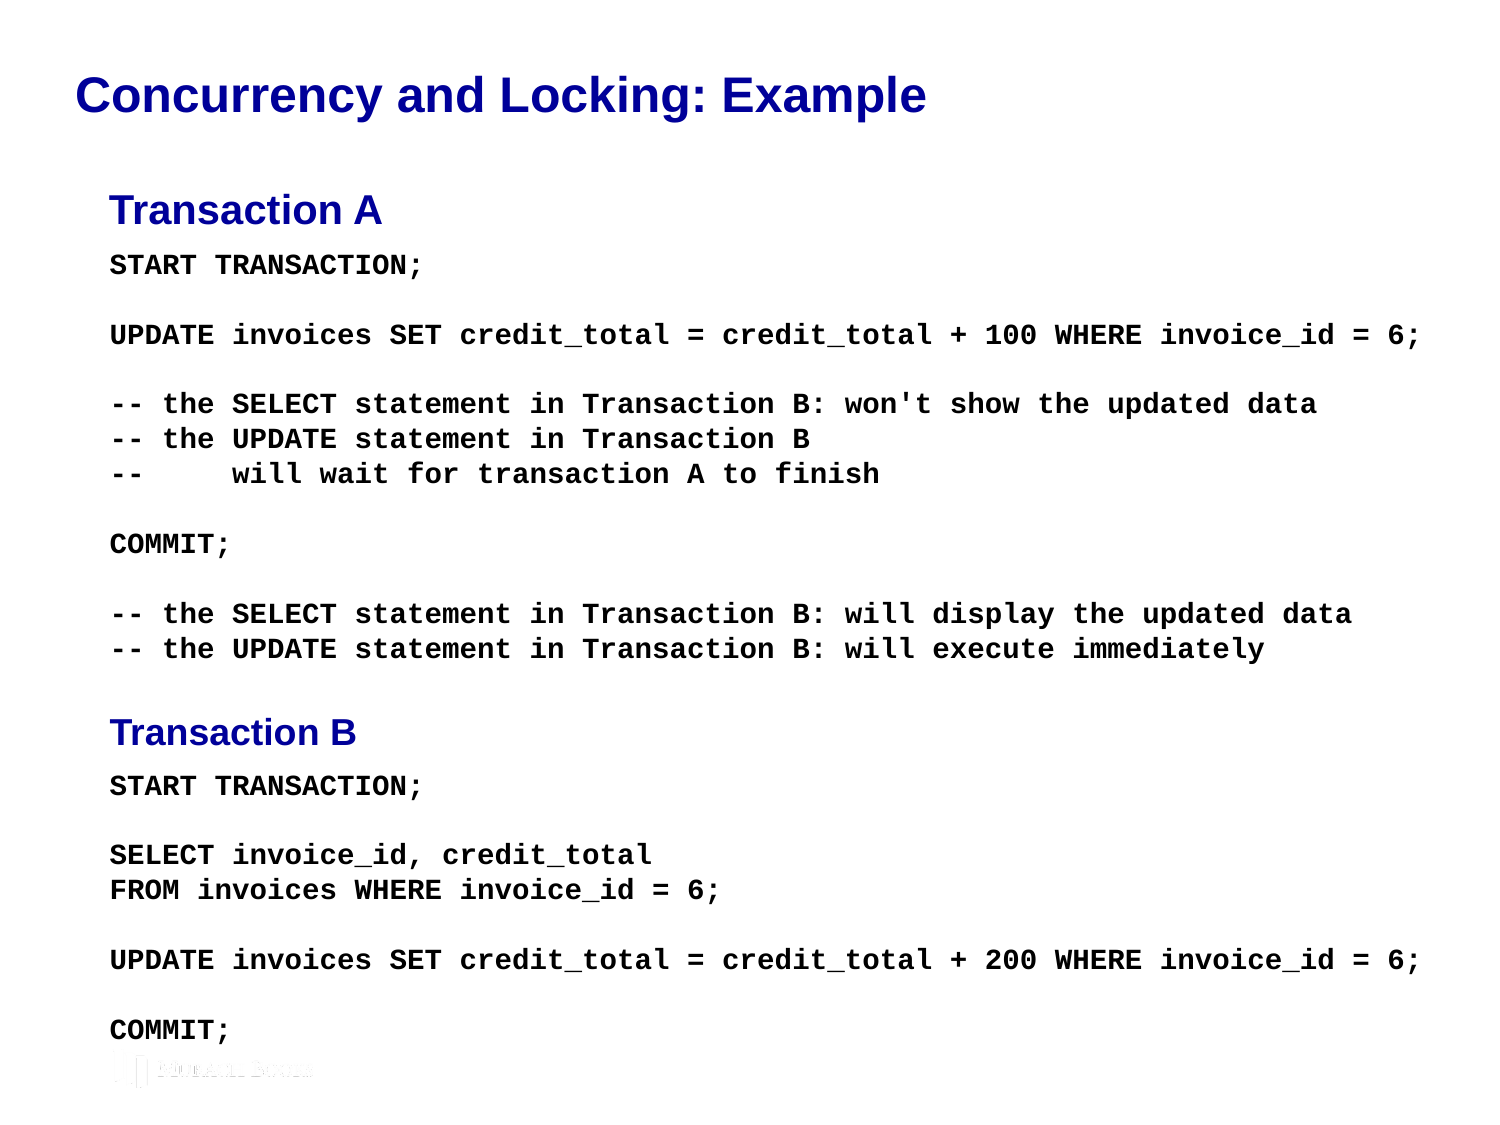

# Concurrency and Locking: Example
Transaction A
START TRANSACTION;

UPDATE invoices SET credit_total = credit_total + 100 WHERE invoice_id = 6;

-- the SELECT statement in Transaction B: won't show the updated data
-- the UPDATE statement in Transaction B
--     will wait for transaction A to finish

COMMIT;

-- the SELECT statement in Transaction B: will display the updated data
-- the UPDATE statement in Transaction B: will execute immediately
Transaction B
START TRANSACTION;

SELECT invoice_id, credit_total
FROM invoices WHERE invoice_id = 6;

UPDATE invoices SET credit_total = credit_total + 200 WHERE invoice_id = 6;

COMMIT;

© 2019, Mike Murach & Associates, Inc.

C14, Slide 165